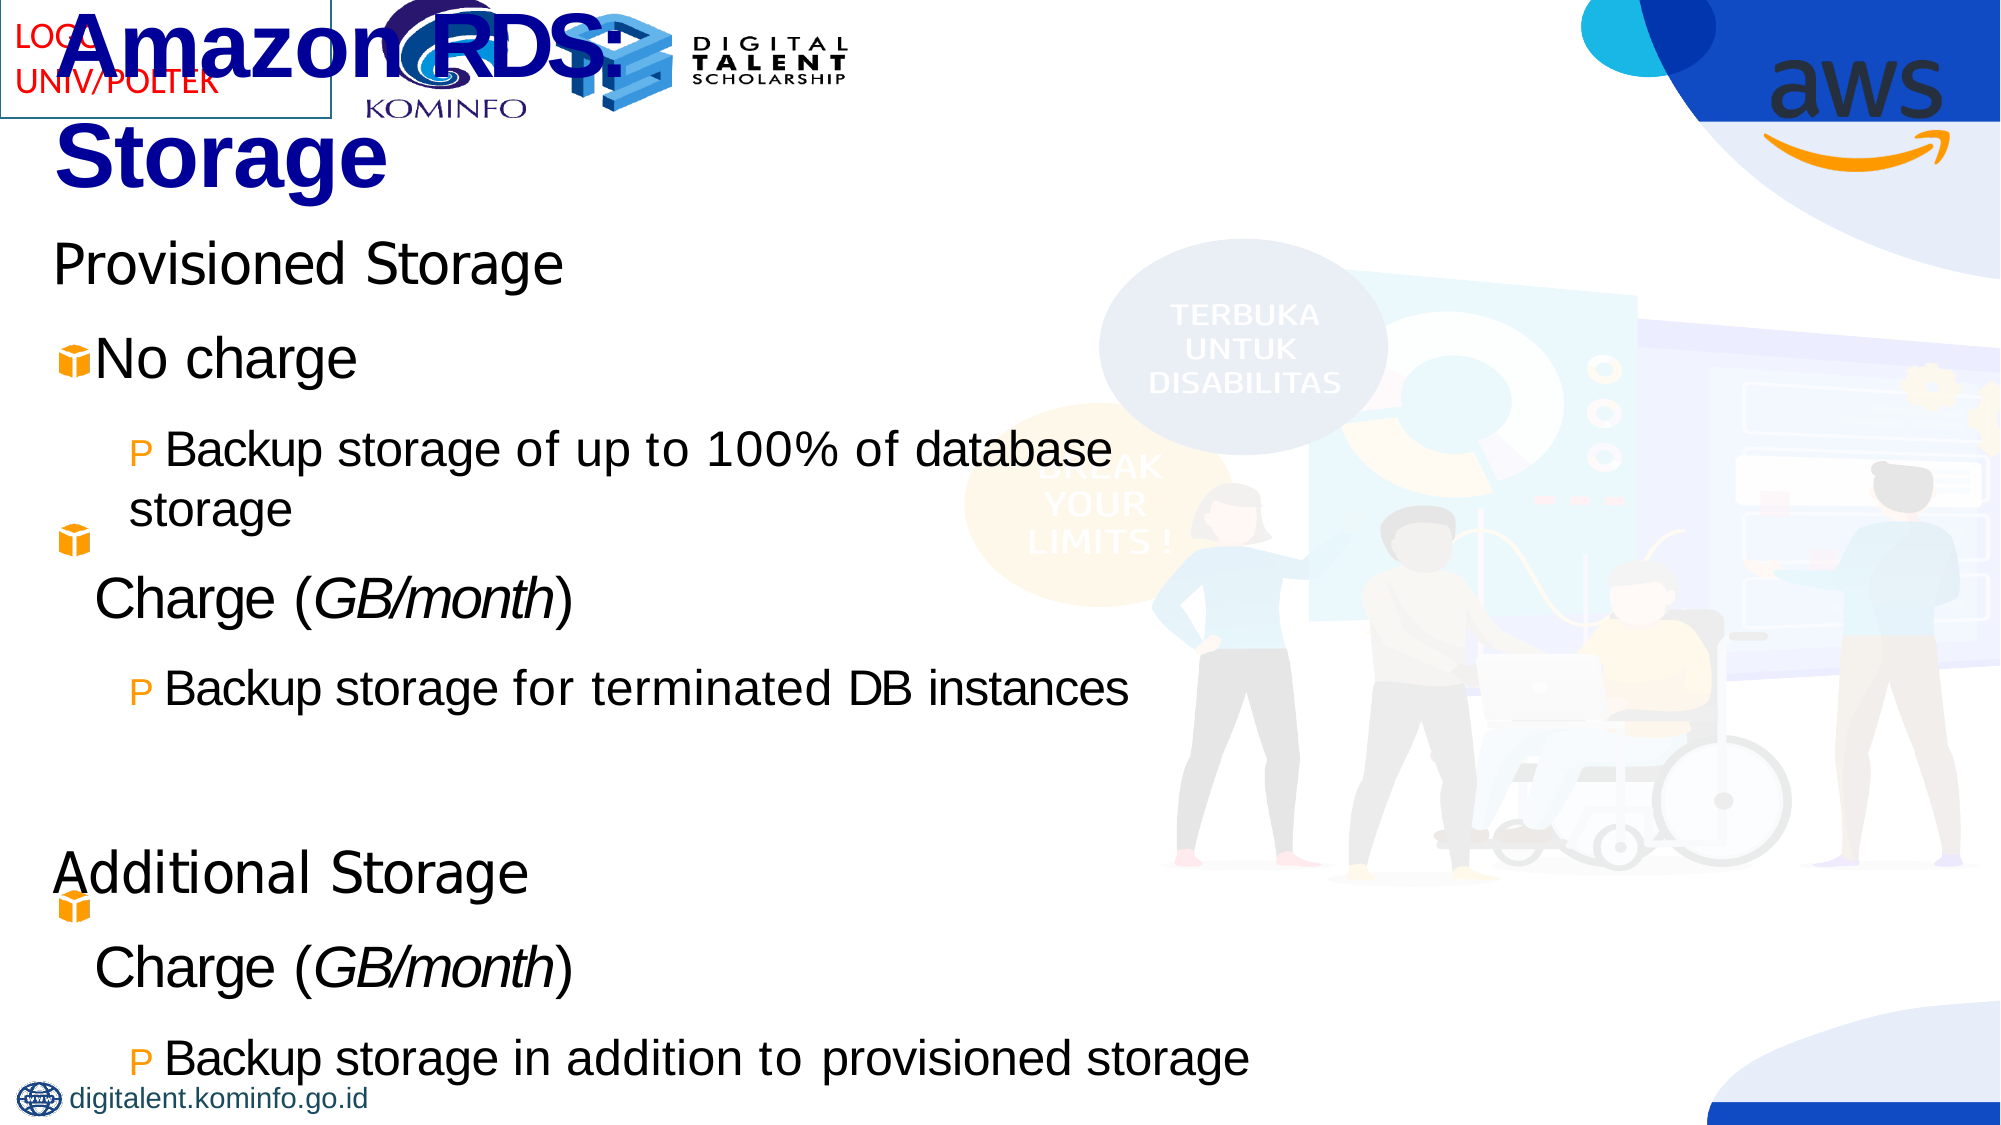

# Amazon RDS: Storage

Provisioned Storage
No charge
P Backup storage of up to 100% of database storage
Charge (GB/month)
P Backup storage for terminated DB instances

Additional Storage
Charge (GB/month)
P Backup storage in addition to provisioned storage